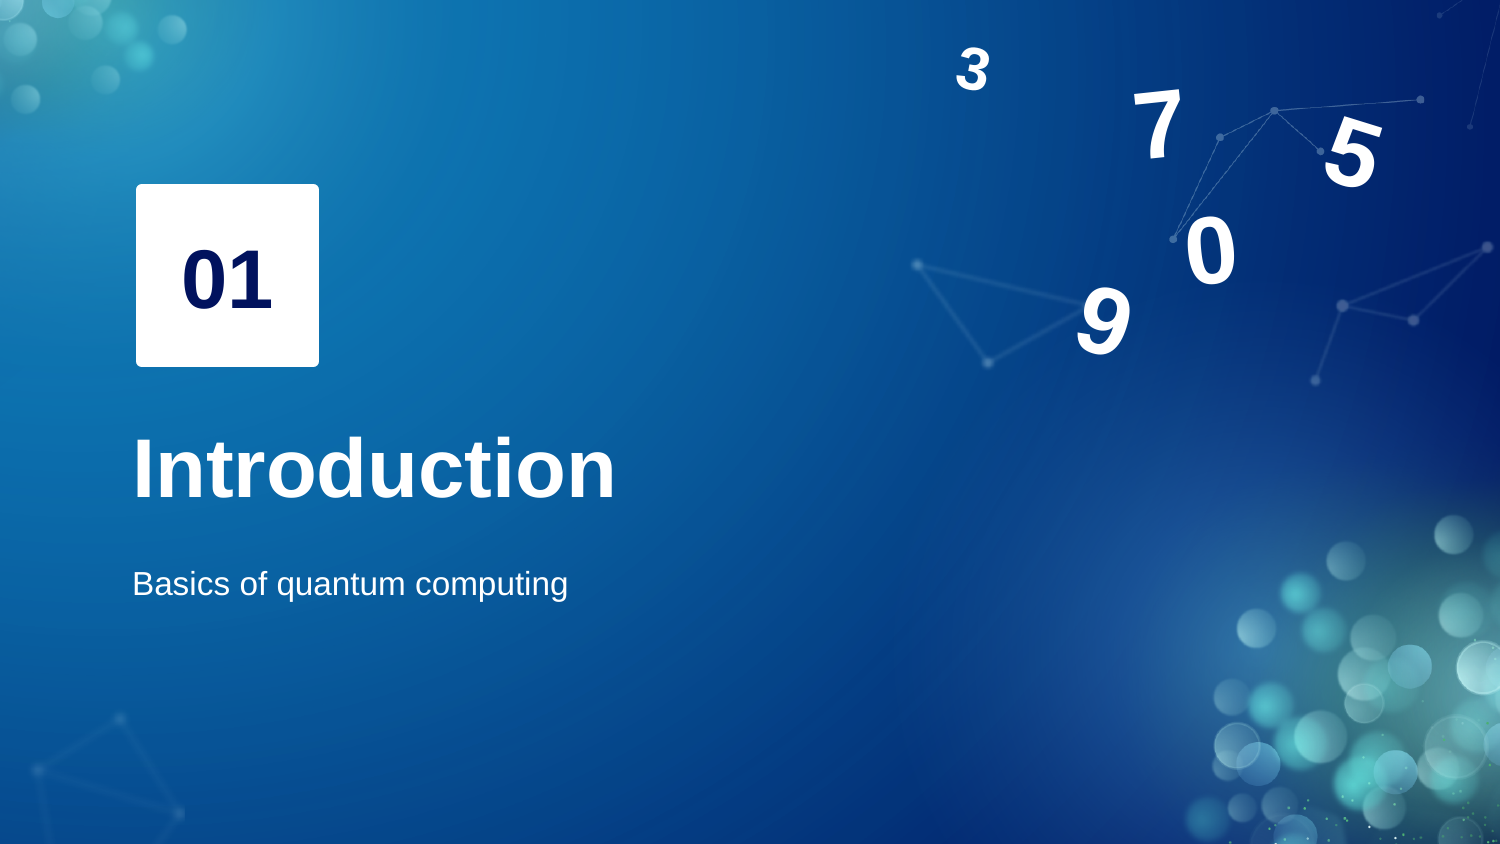

3
7
5
0
9
01
# Introduction
Basics of quantum computing